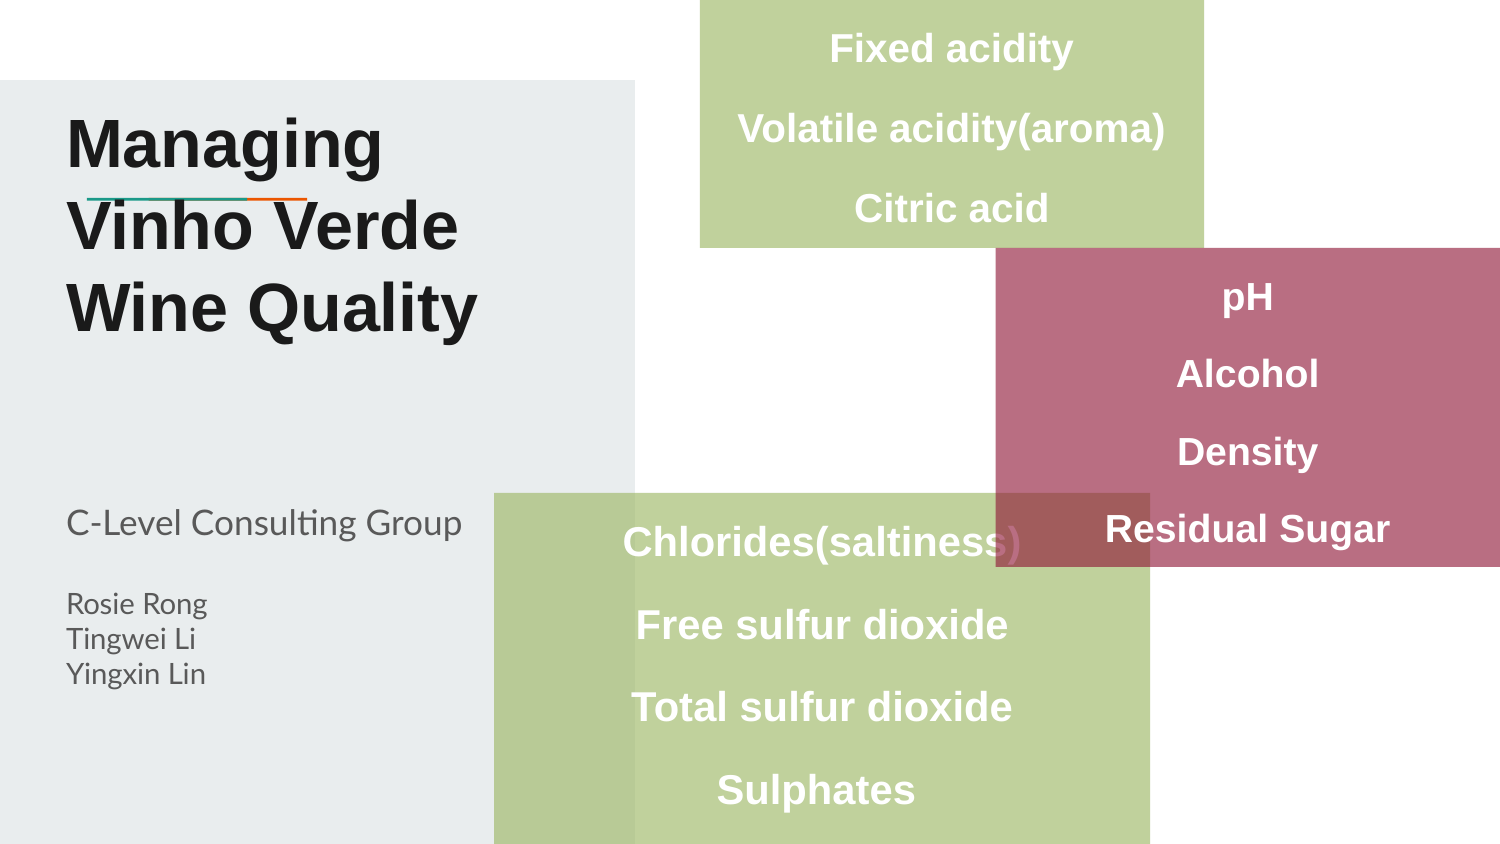

Fixed acidity
Volatile acidity(aroma)
Citric acid

# Managing Vinho Verde
Wine Quality
pH
Alcohol
Density
Residual Sugar
C-Level Consulting Group

Rosie Rong
Tingwei Li
Yingxin Lin
Chlorides(saltiness)
Free sulfur dioxide
Total sulfur dioxide
Sulphates